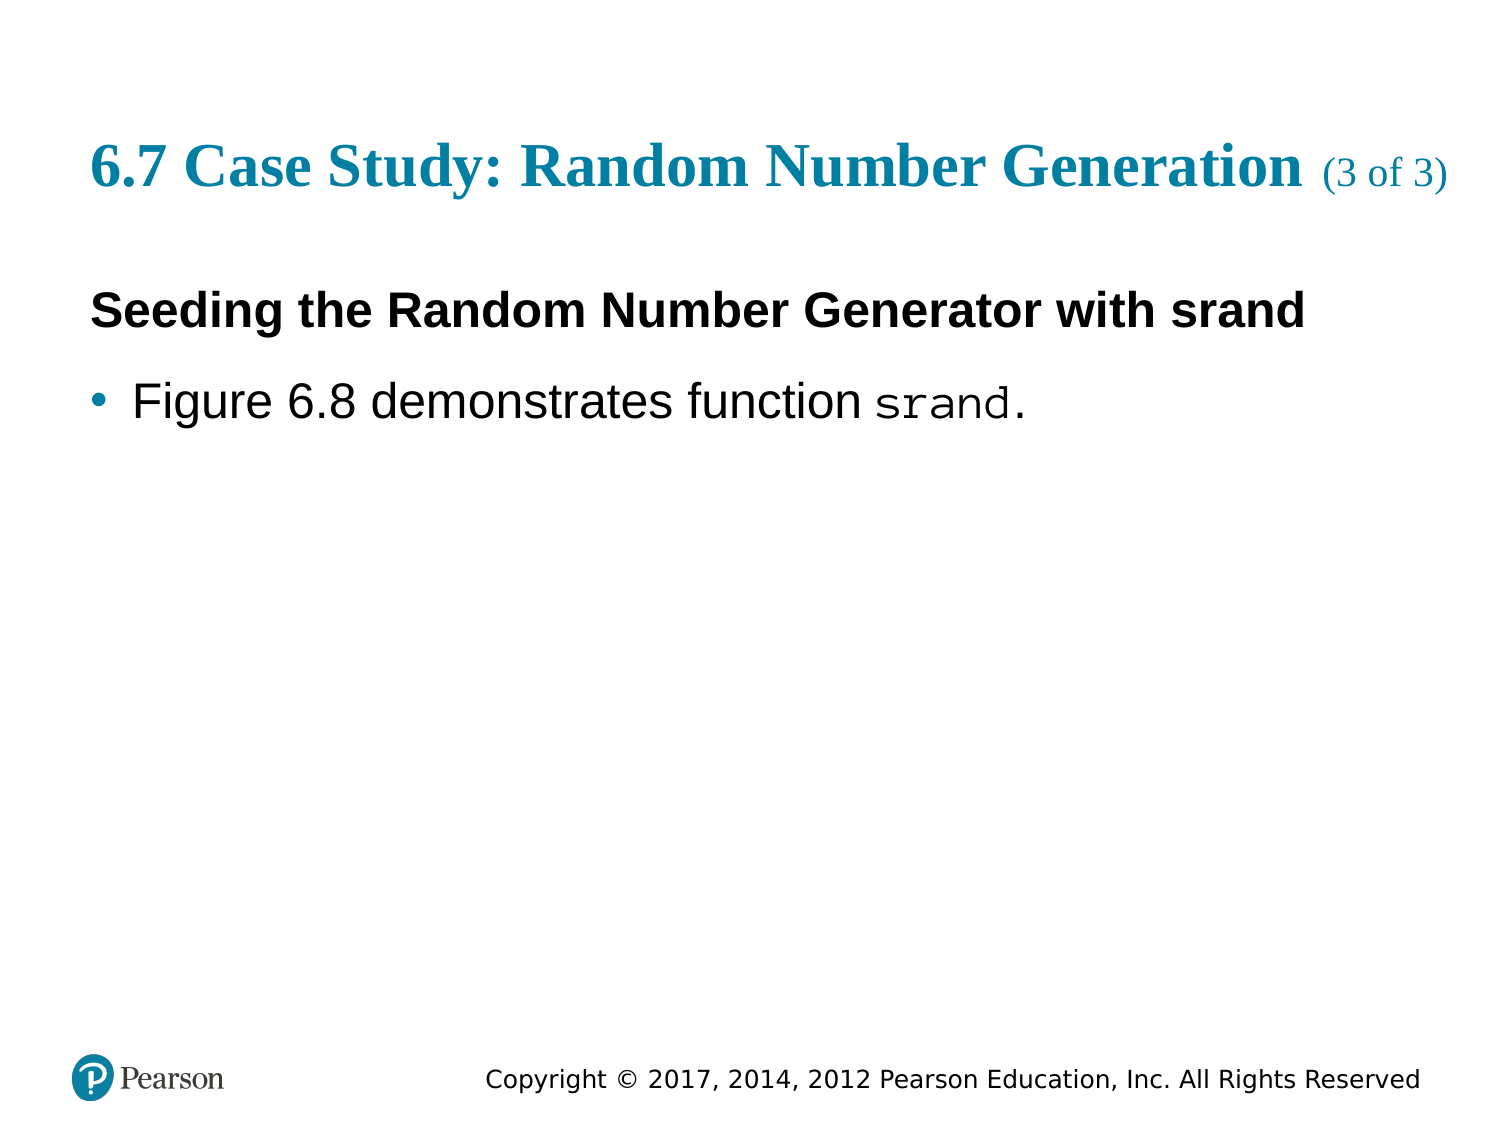

# 6.7 Case Study: Random Number Generation (3 of 3)
Seeding the Random Number Generator with srand
Figure 6.8 demonstrates function srand.